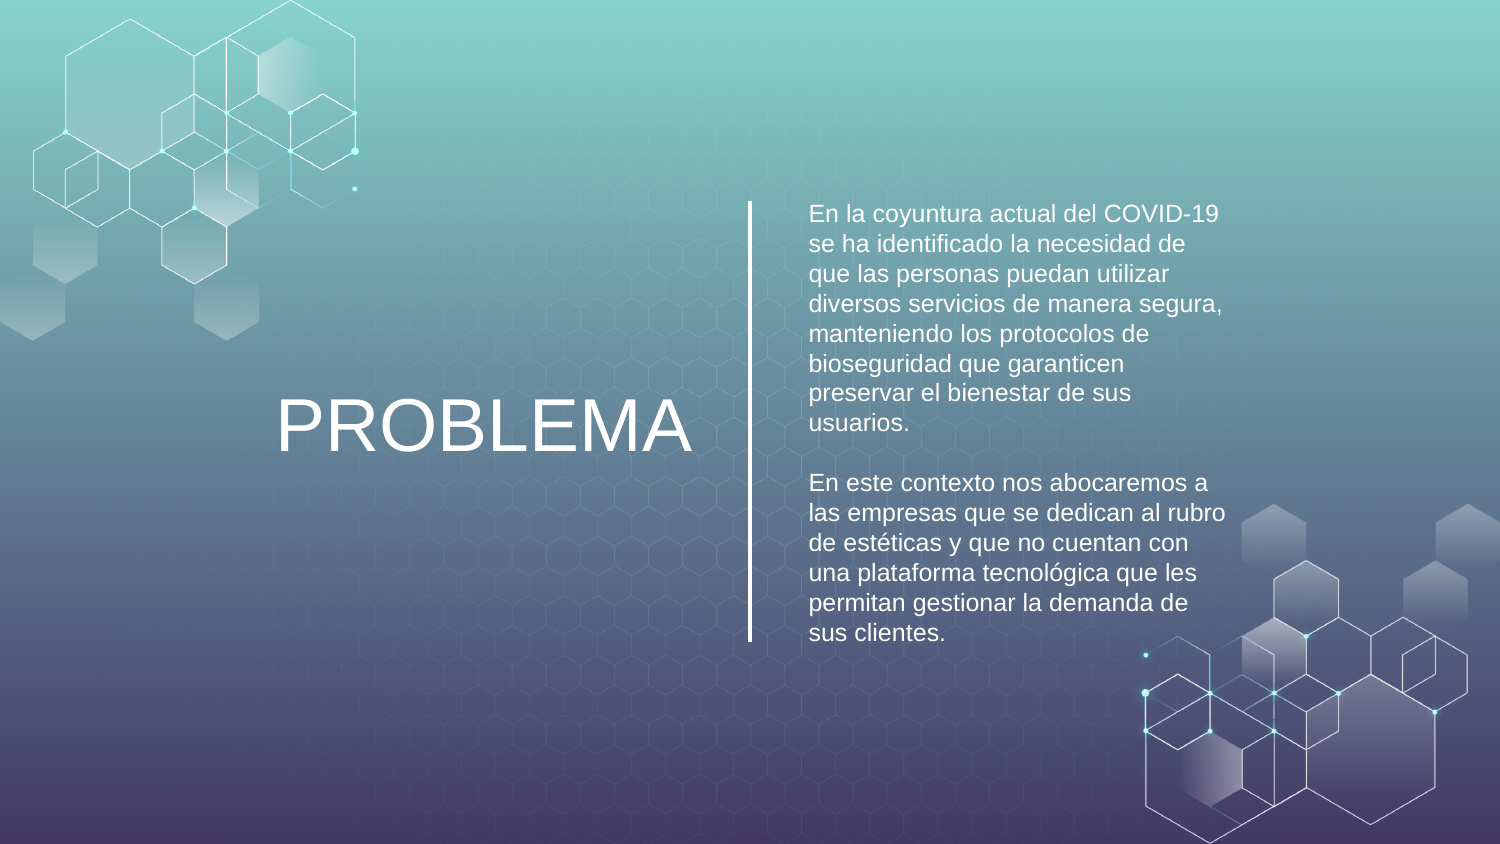

En la coyuntura actual del COVID-19 se ha identificado la necesidad de que las personas puedan utilizar diversos servicios de manera segura, manteniendo los protocolos de bioseguridad que garanticen preservar el bienestar de sus usuarios.

En este contexto nos abocaremos a las empresas que se dedican al rubro de estéticas y que no cuentan con una plataforma tecnológica que les permitan gestionar la demanda de sus clientes.
# PROBLEMA